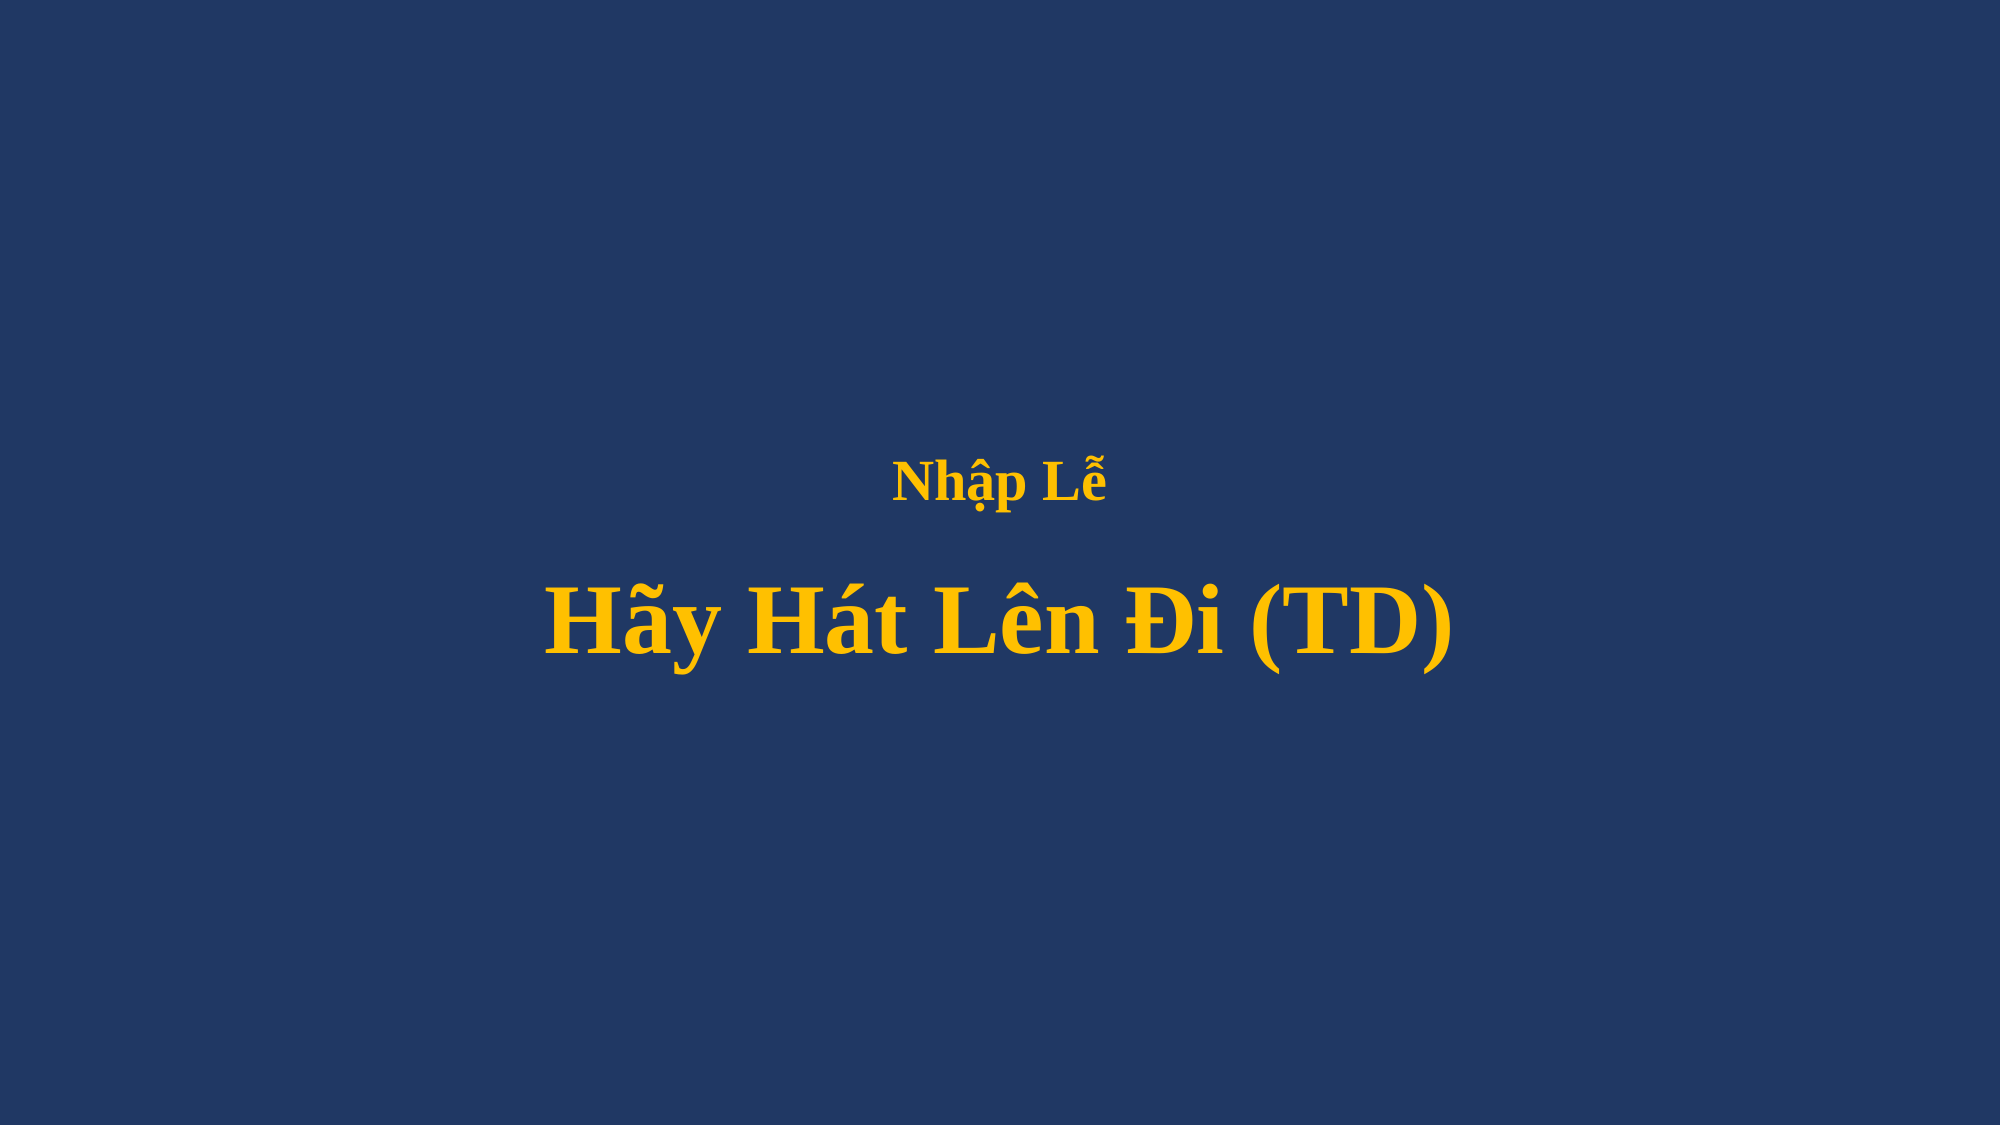

# Nhập Lễ Hãy Hát Lên Đi (TD)